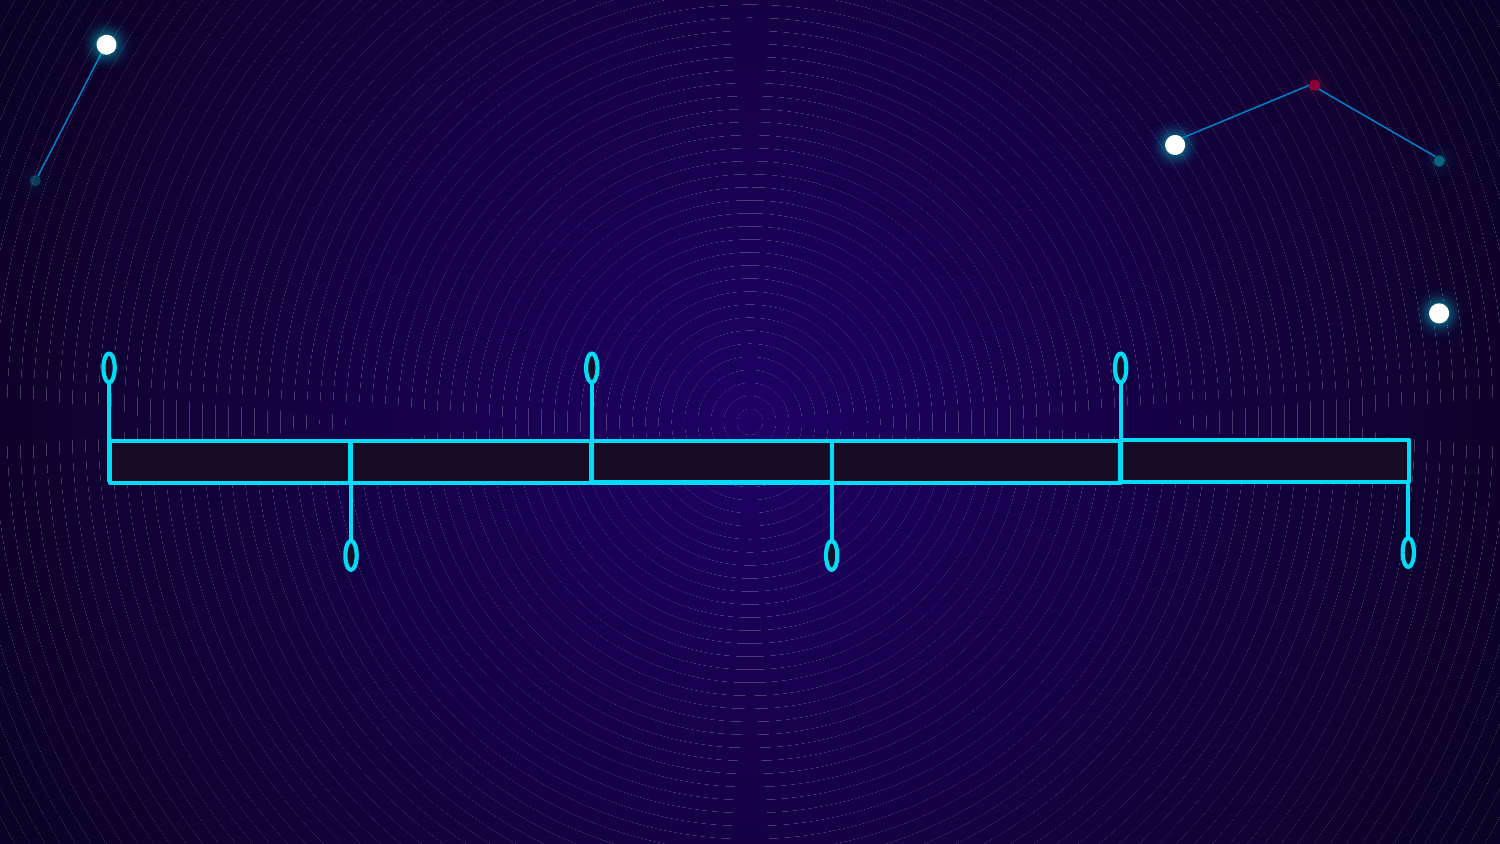

Caregivers or Loved Ones Seeking Resources
Individuals Seeking Mental Health Support
People Looking for Convenient Ways to Practice Self-care

Individuals Experiencing Stress, Anxiety, Depression
Professionals in Mental Health Field
Interested in Exploring Therapy/Counseling Digitally